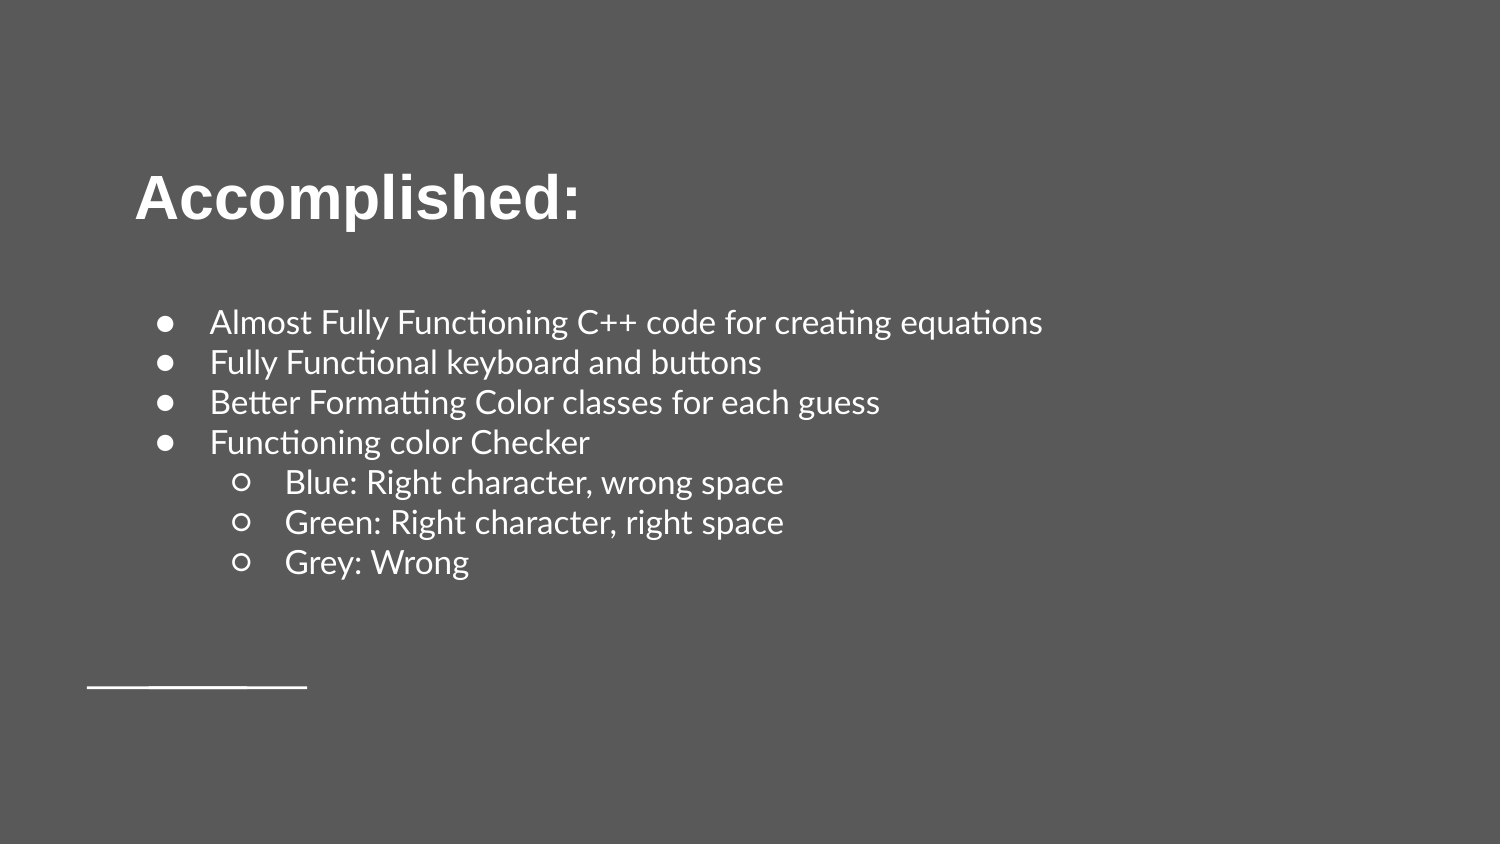

# Accomplished:
Almost Fully Functioning C++ code for creating equations
Fully Functional keyboard and buttons
Better Formatting Color classes for each guess
Functioning color Checker
Blue: Right character, wrong space
Green: Right character, right space
Grey: Wrong